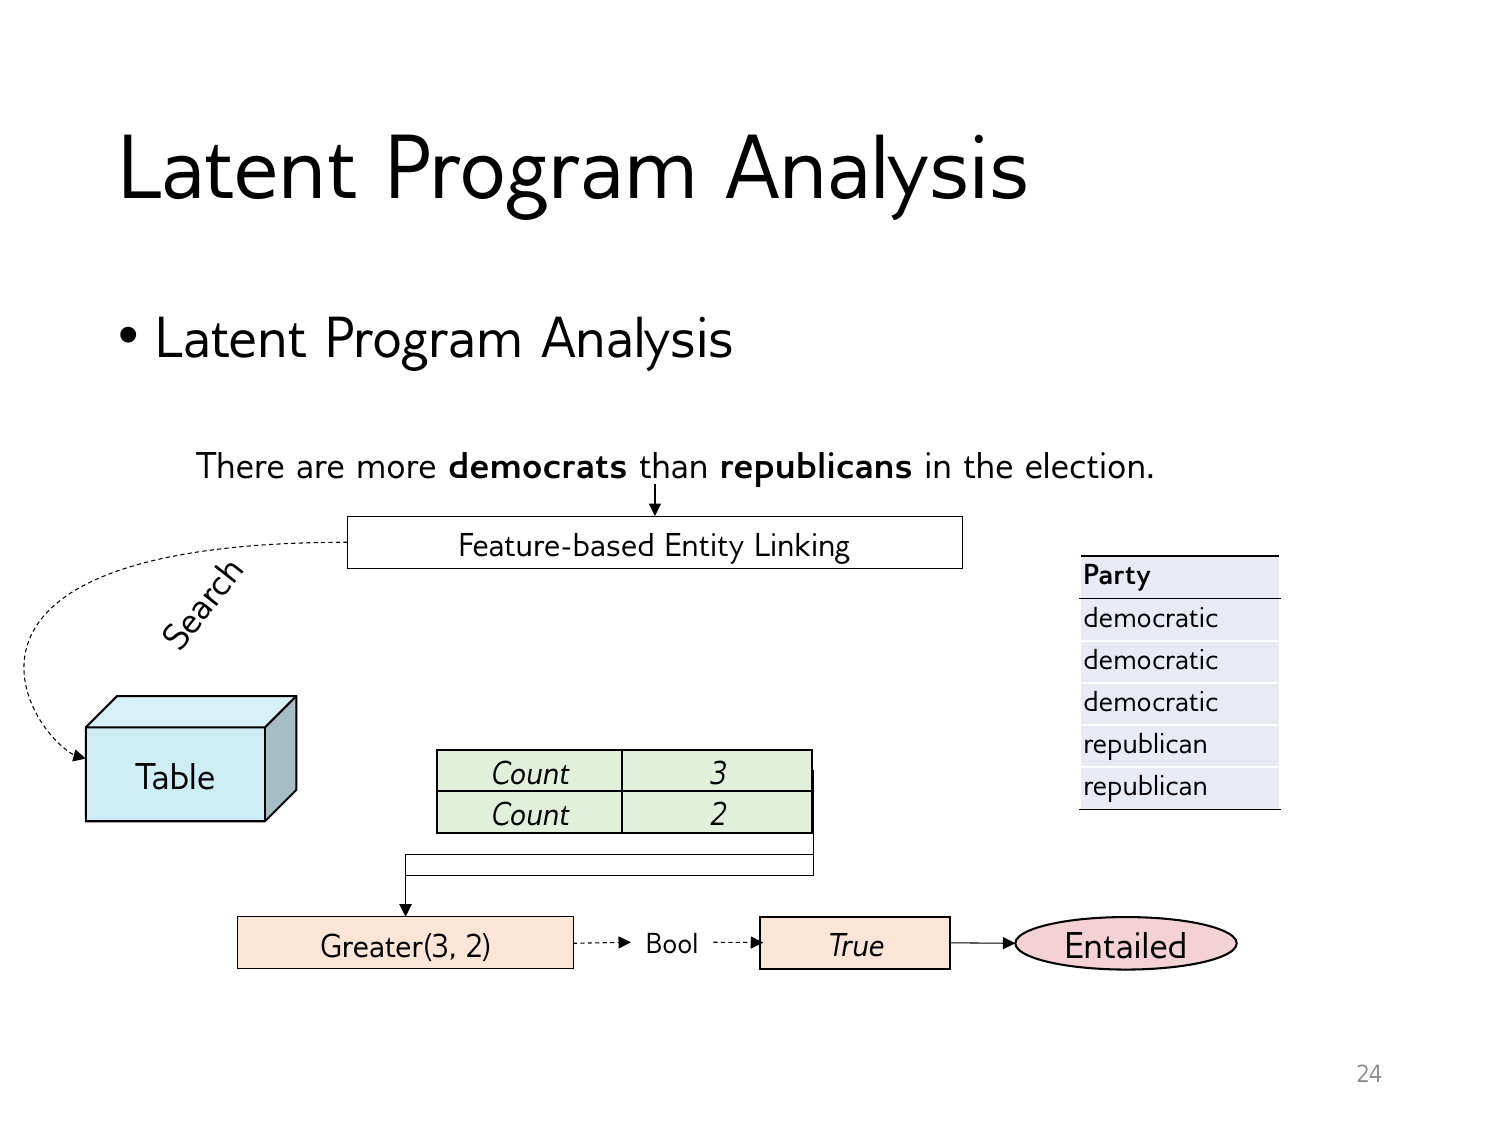

# Latent Program Analysis
Latent Program Analysis
There are more democrats than republicans in the election.
Feature-based Entity Linking
| Party |
| --- |
| democratic |
| democratic |
| democratic |
| republican |
| republican |
Search
Table
Count
3
Count
2
Greater(3, 2)
True
Entailed
Bool
24